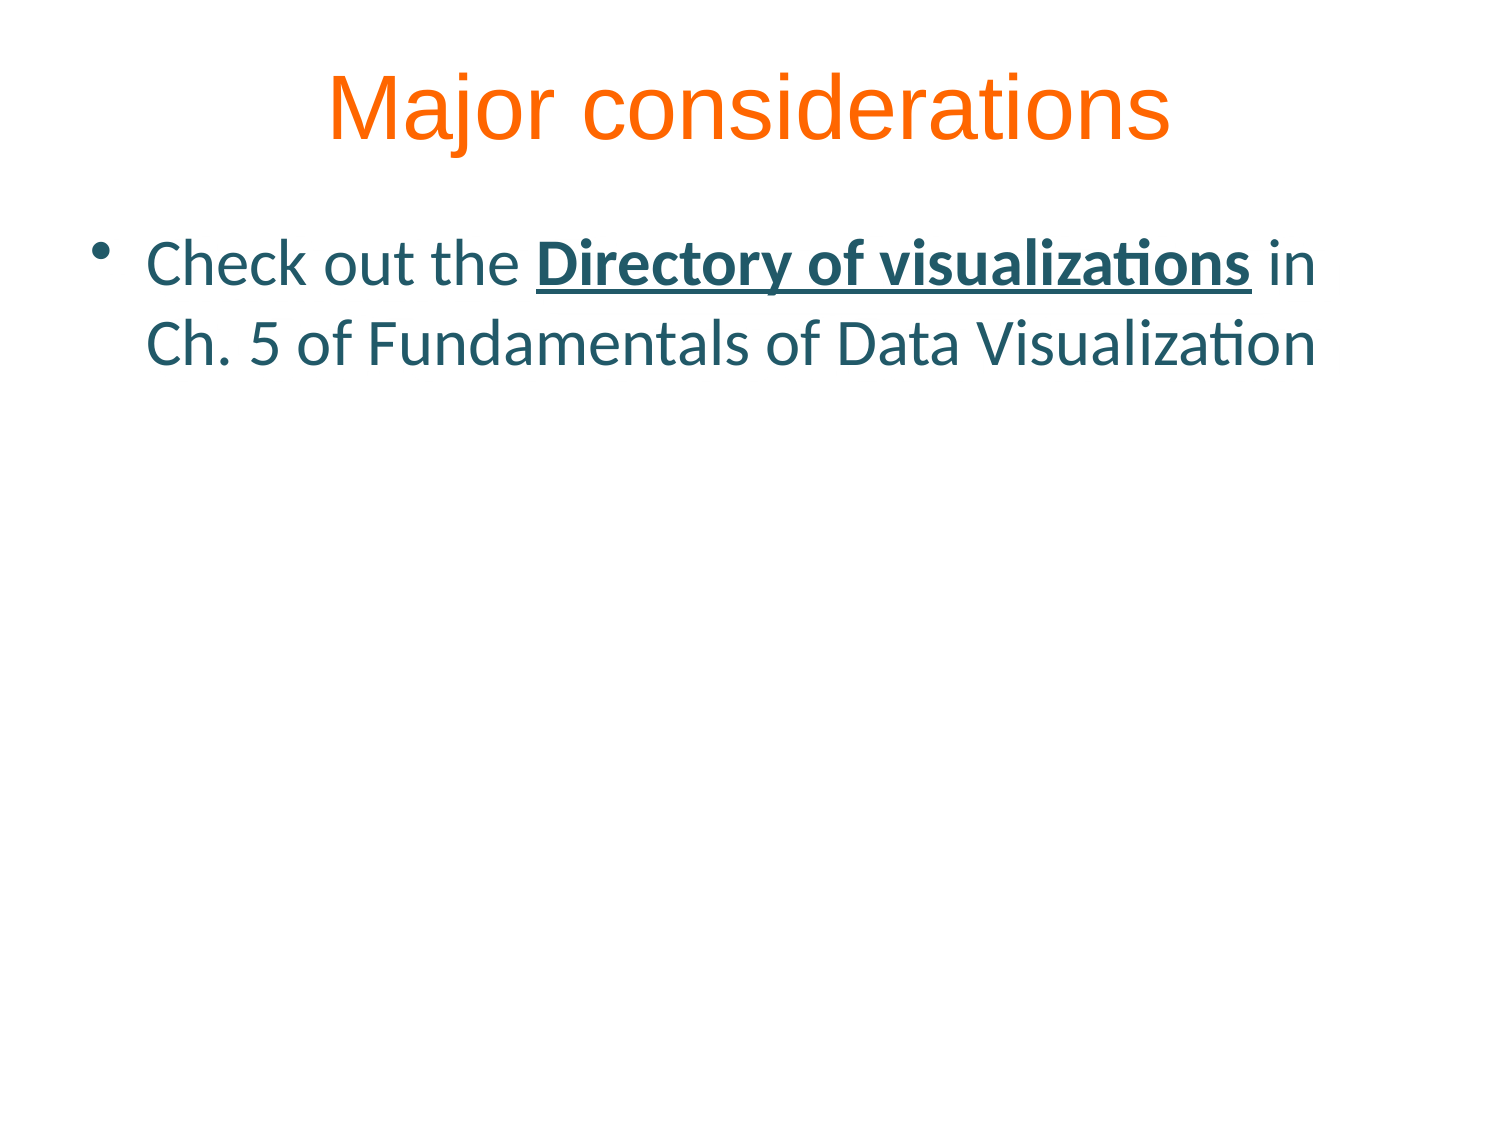

Major considerations
Check out the Directory of visualizations in Ch. 5 of Fundamentals of Data Visualization